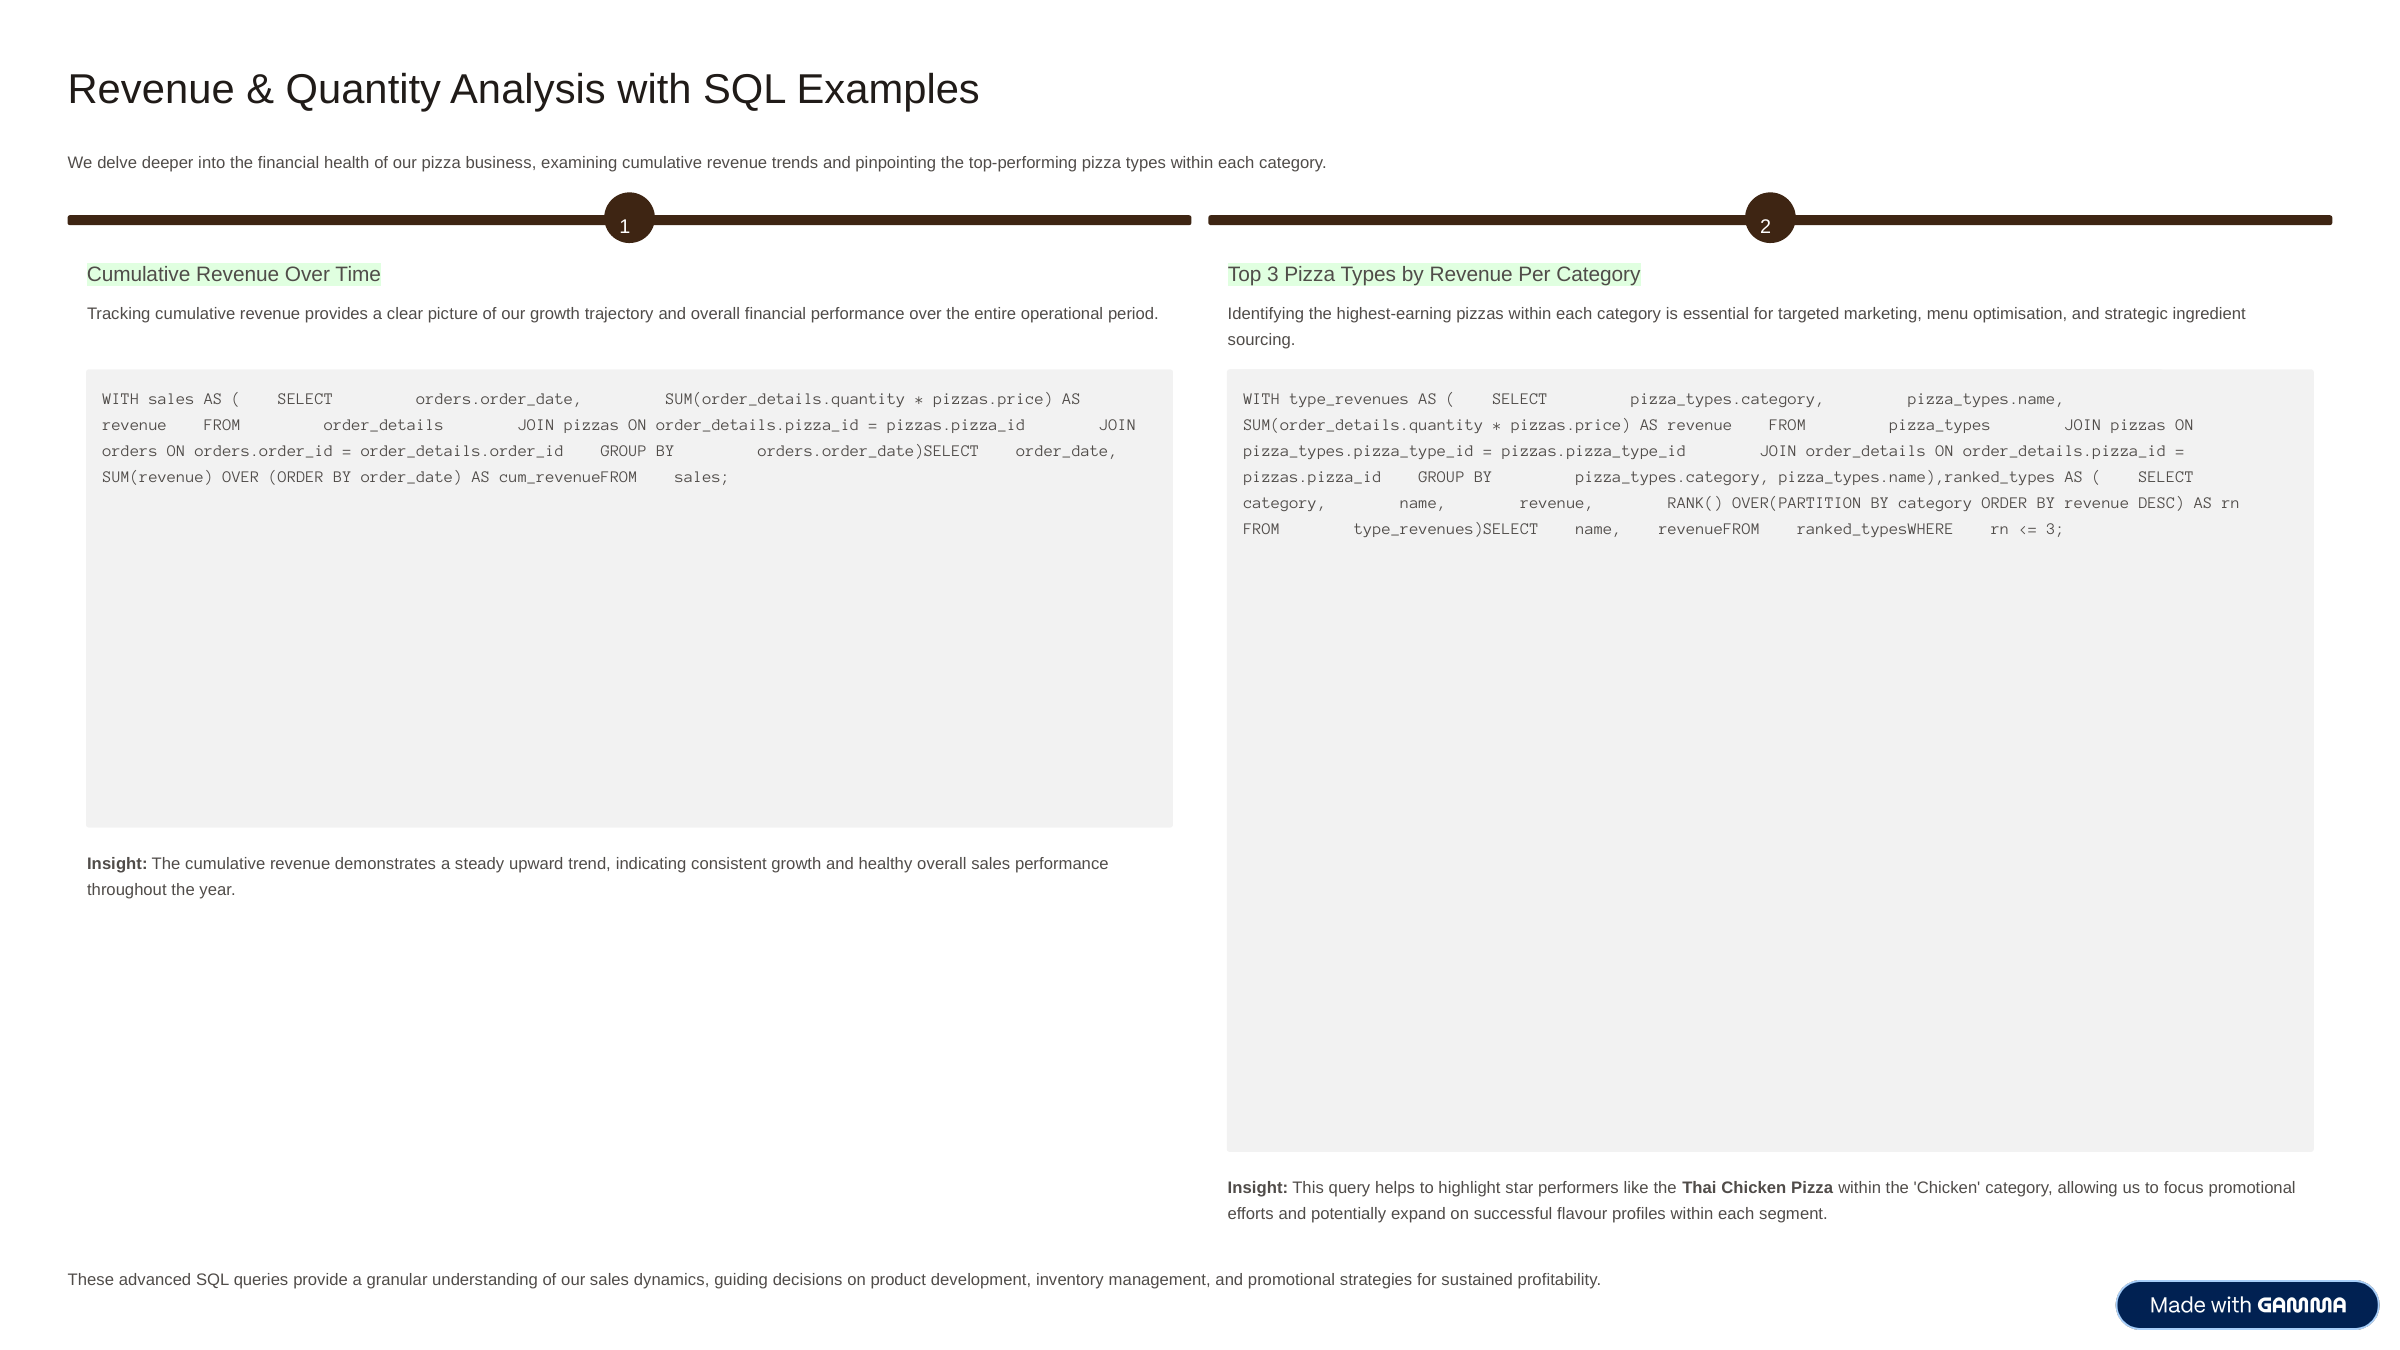

Revenue & Quantity Analysis with SQL Examples
We delve deeper into the financial health of our pizza business, examining cumulative revenue trends and pinpointing the top-performing pizza types within each category.

1
2

Cumulative Revenue Over Time
Top 3 Pizza Types by Revenue Per Category
Tracking cumulative revenue provides a clear picture of our growth trajectory and overall financial performance over the entire operational period.
Identifying the highest-earning pizzas within each category is essential for targeted marketing, menu optimisation, and strategic ingredient sourcing.

WITH sales AS (    SELECT         orders.order_date,         SUM(order_details.quantity * pizzas.price) AS revenue    FROM         order_details        JOIN pizzas ON order_details.pizza_id = pizzas.pizza_id        JOIN orders ON orders.order_id = order_details.order_id    GROUP BY         orders.order_date)SELECT    order_date,    SUM(revenue) OVER (ORDER BY order_date) AS cum_revenueFROM    sales;
WITH type_revenues AS (    SELECT         pizza_types.category,         pizza_types.name,        SUM(order_details.quantity * pizzas.price) AS revenue    FROM         pizza_types        JOIN pizzas ON pizza_types.pizza_type_id = pizzas.pizza_type_id        JOIN order_details ON order_details.pizza_id = pizzas.pizza_id    GROUP BY         pizza_types.category, pizza_types.name),ranked_types AS (    SELECT        category,        name,        revenue,        RANK() OVER(PARTITION BY category ORDER BY revenue DESC) AS rn    FROM        type_revenues)SELECT    name,    revenueFROM    ranked_typesWHERE    rn <= 3;
Insight: The cumulative revenue demonstrates a steady upward trend, indicating consistent growth and healthy overall sales performance throughout the year.
Insight: This query helps to highlight star performers like the Thai Chicken Pizza within the 'Chicken' category, allowing us to focus promotional efforts and potentially expand on successful flavour profiles within each segment.
These advanced SQL queries provide a granular understanding of our sales dynamics, guiding decisions on product development, inventory management, and promotional strategies for sustained profitability.